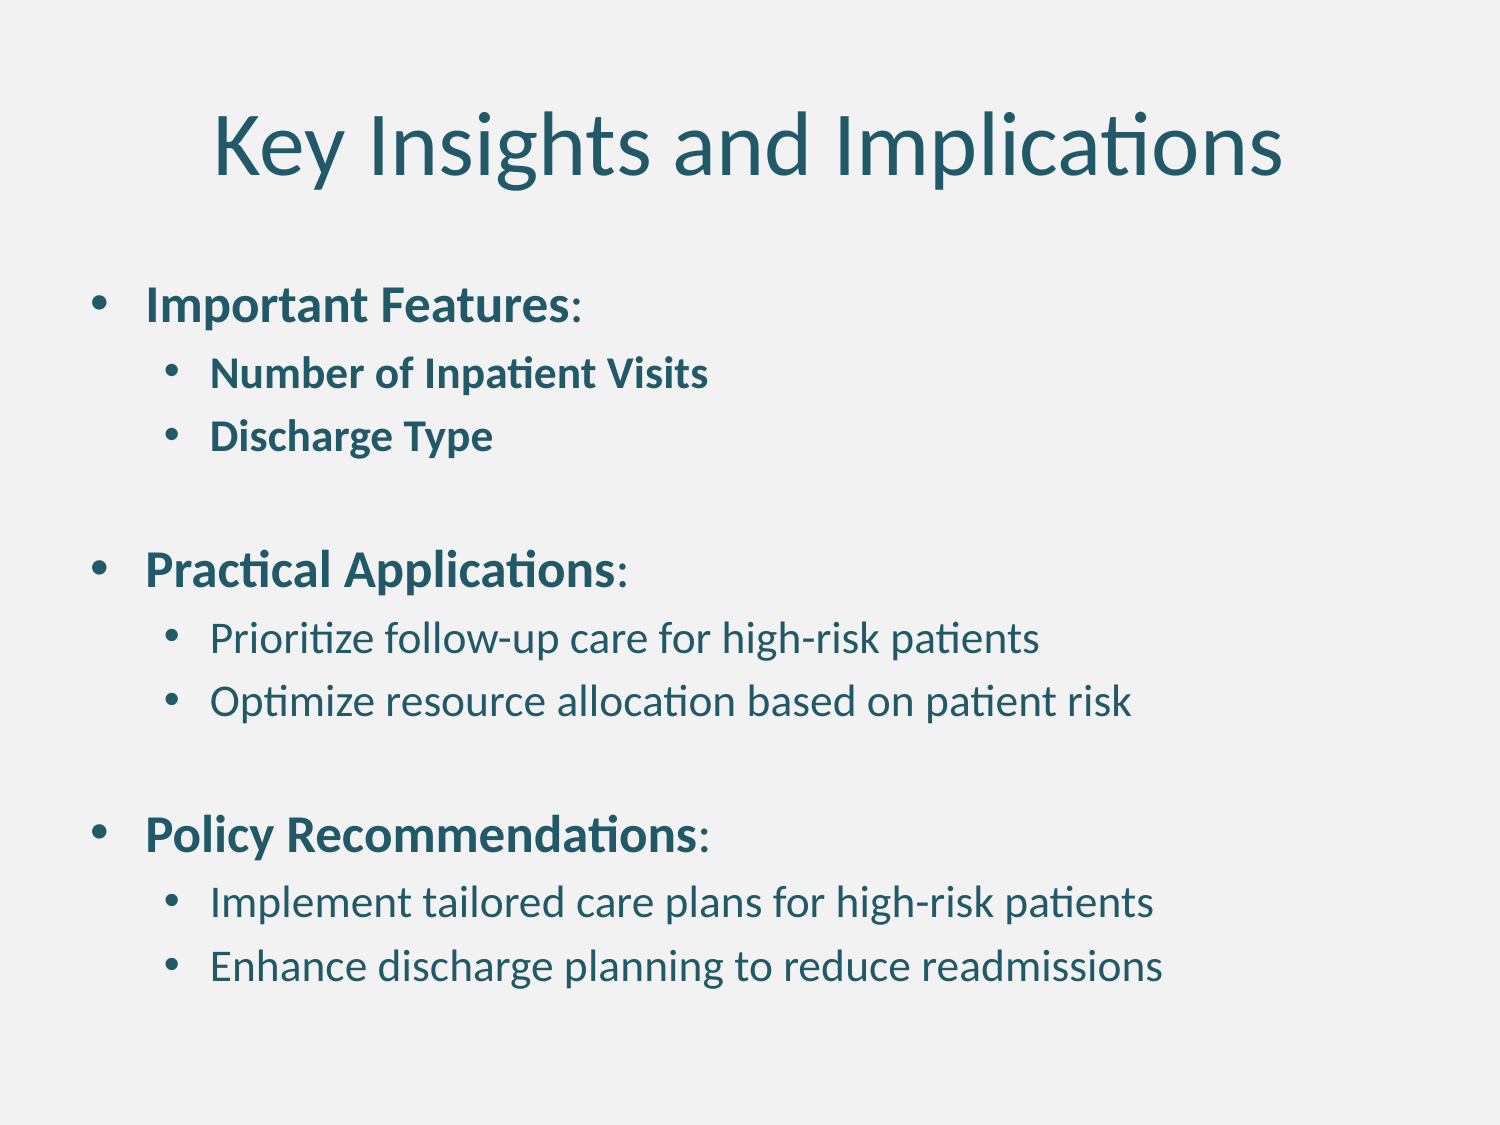

# Key Insights and Implications
Important Features:
Number of Inpatient Visits
Discharge Type

Practical Applications:
Prioritize follow-up care for high-risk patients
Optimize resource allocation based on patient risk

Policy Recommendations:
Implement tailored care plans for high-risk patients
Enhance discharge planning to reduce readmissions